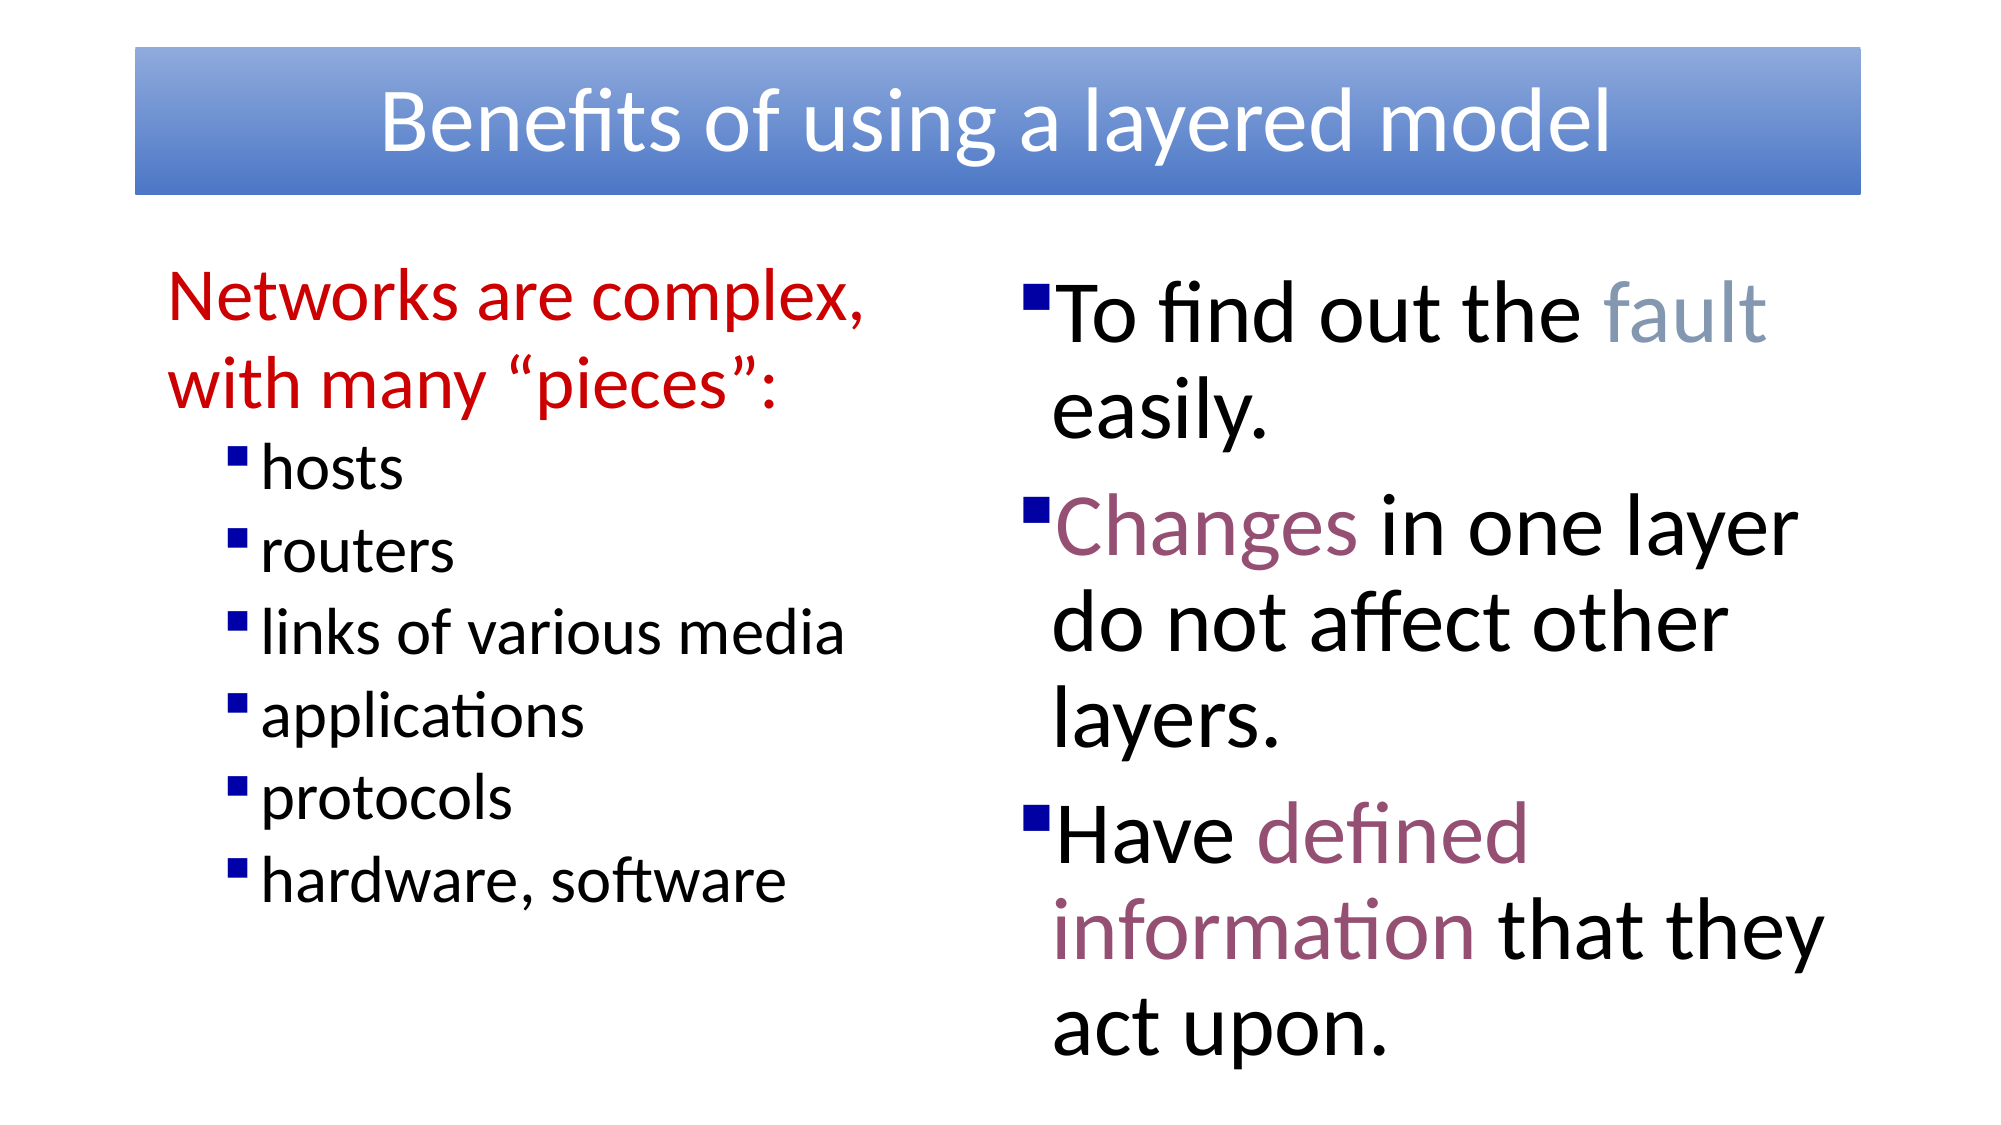

# Benefits of using a layered model

Networks are complex,
with many “pieces”:
hosts
routers
links of various media
applications
protocols
hardware, software

To find out the fault easily.
Changes in one layer do not affect other layers.
Have defined information that they act upon.